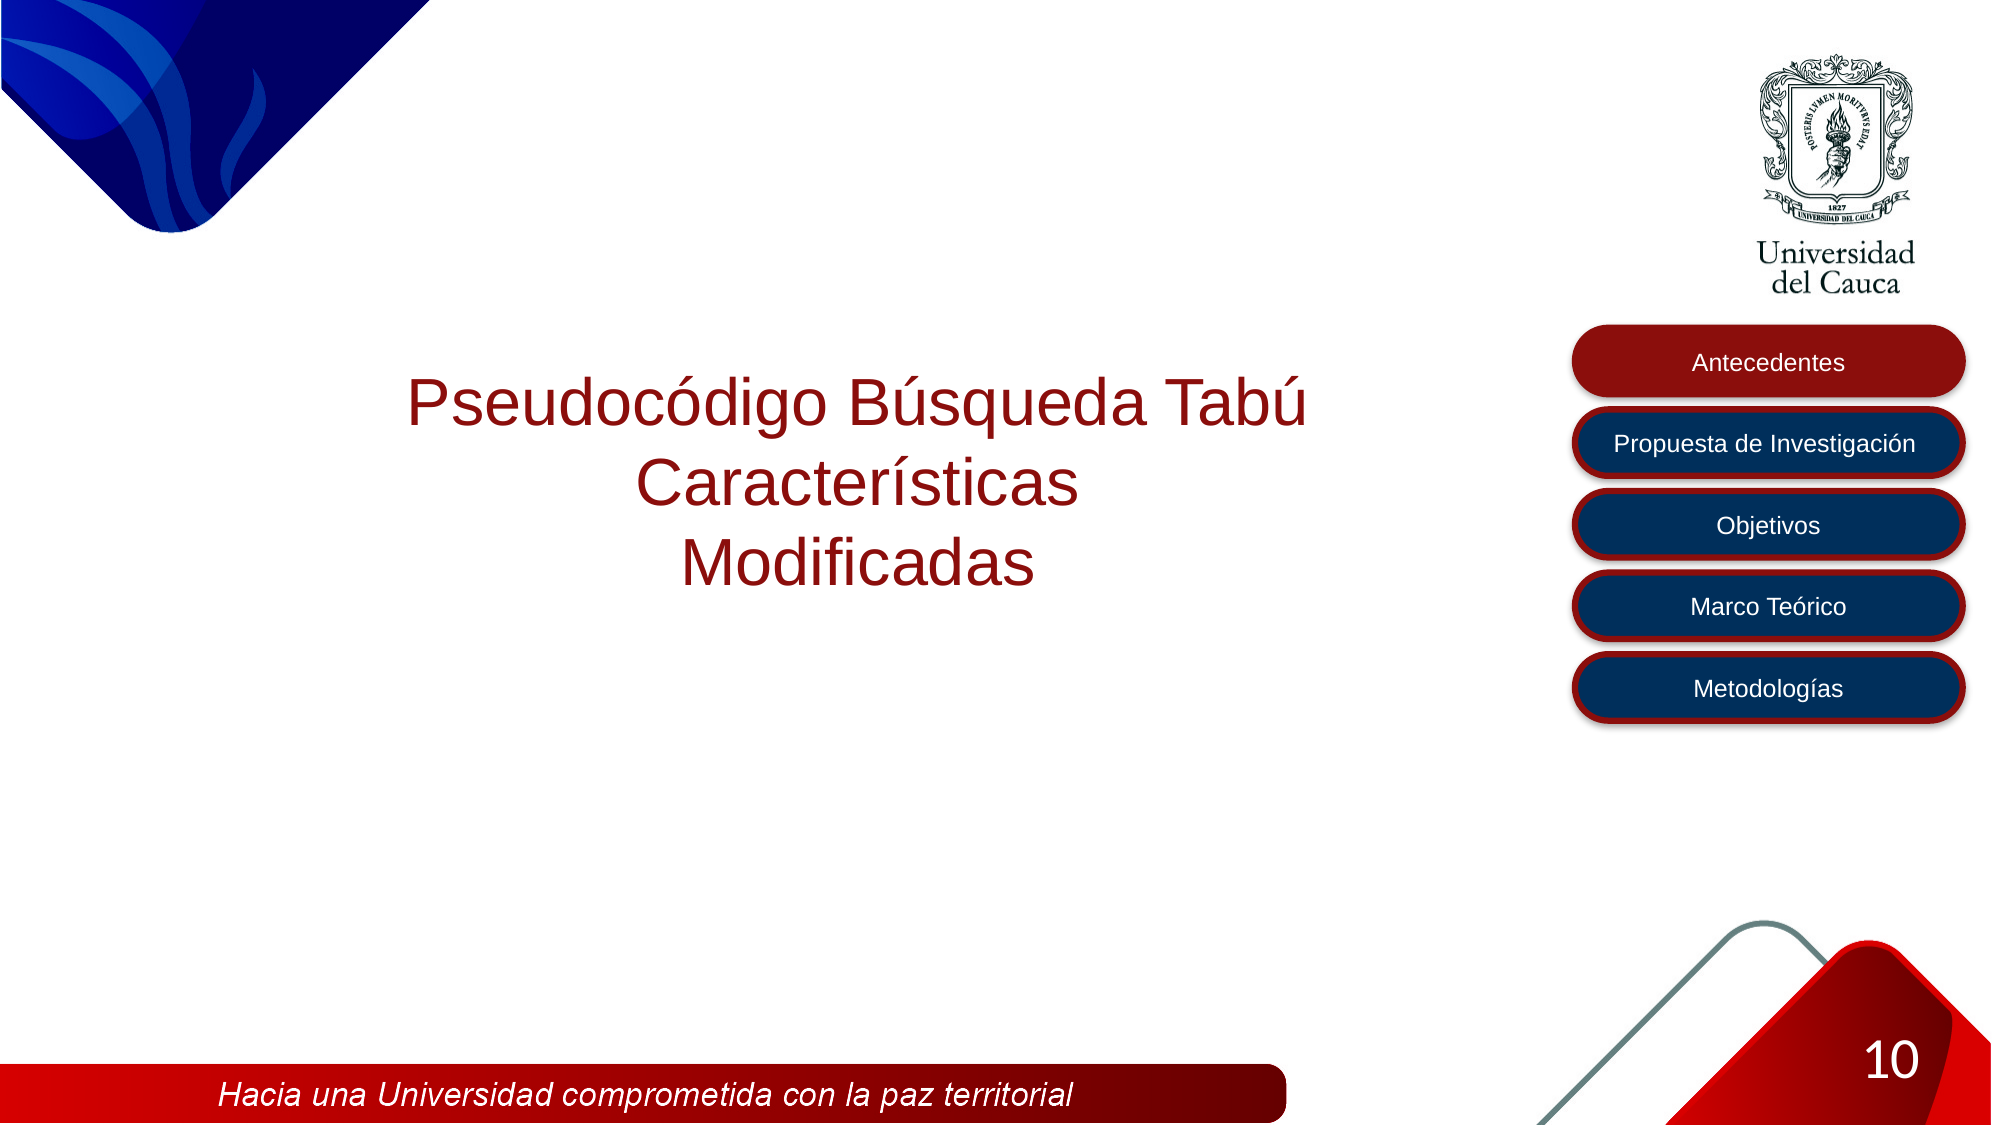

Antecedentes
# Pseudocódigo Búsqueda Tabú Características Modificadas
Propuesta de Investigación
Objetivos
Marco Teórico
Metodologías
10